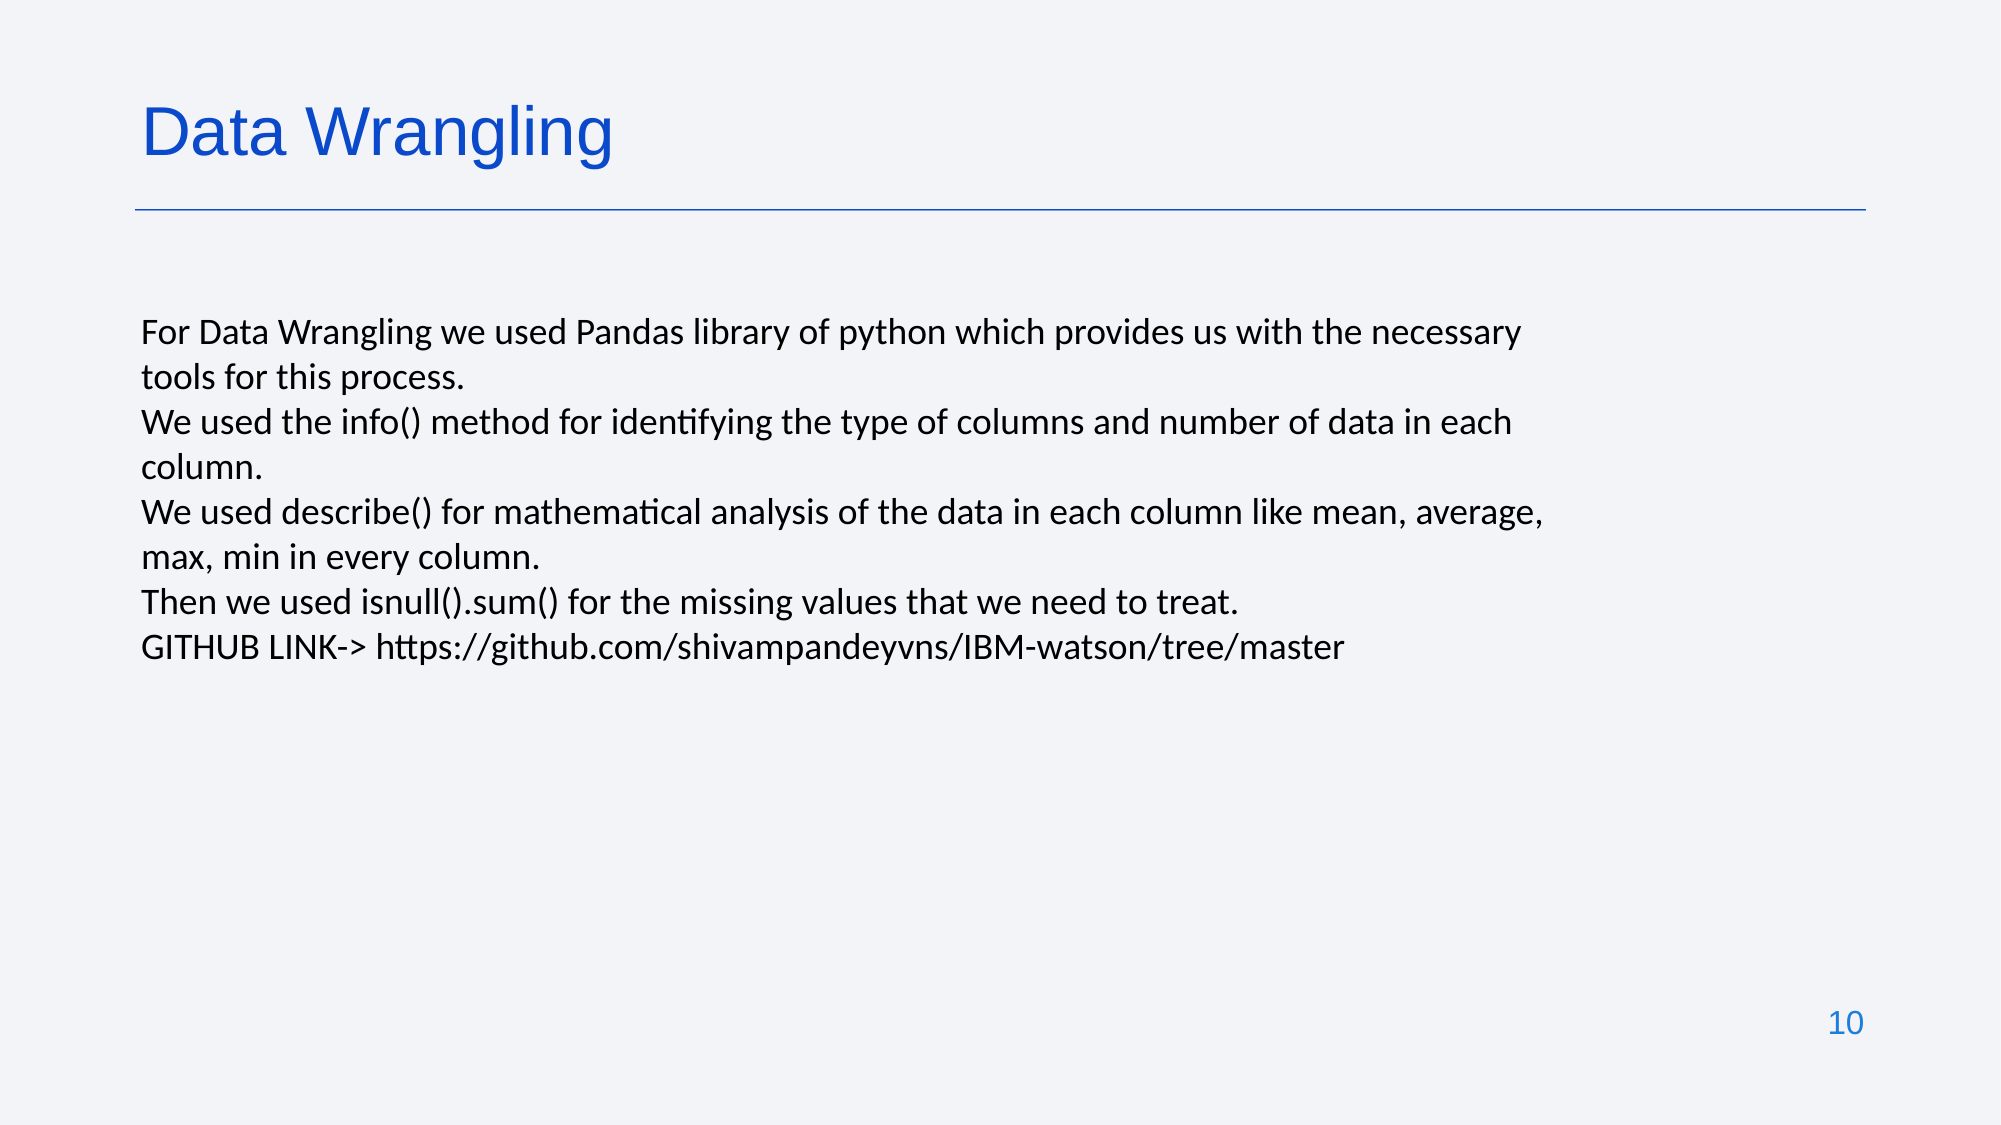

Data Wrangling
For Data Wrangling we used Pandas library of python which provides us with the necessary tools for this process.
We used the info() method for identifying the type of columns and number of data in each column.
We used describe() for mathematical analysis of the data in each column like mean, average, max, min in every column.
Then we used isnull().sum() for the missing values that we need to treat.
GITHUB LINK-> https://github.com/shivampandeyvns/IBM-watson/tree/master

10